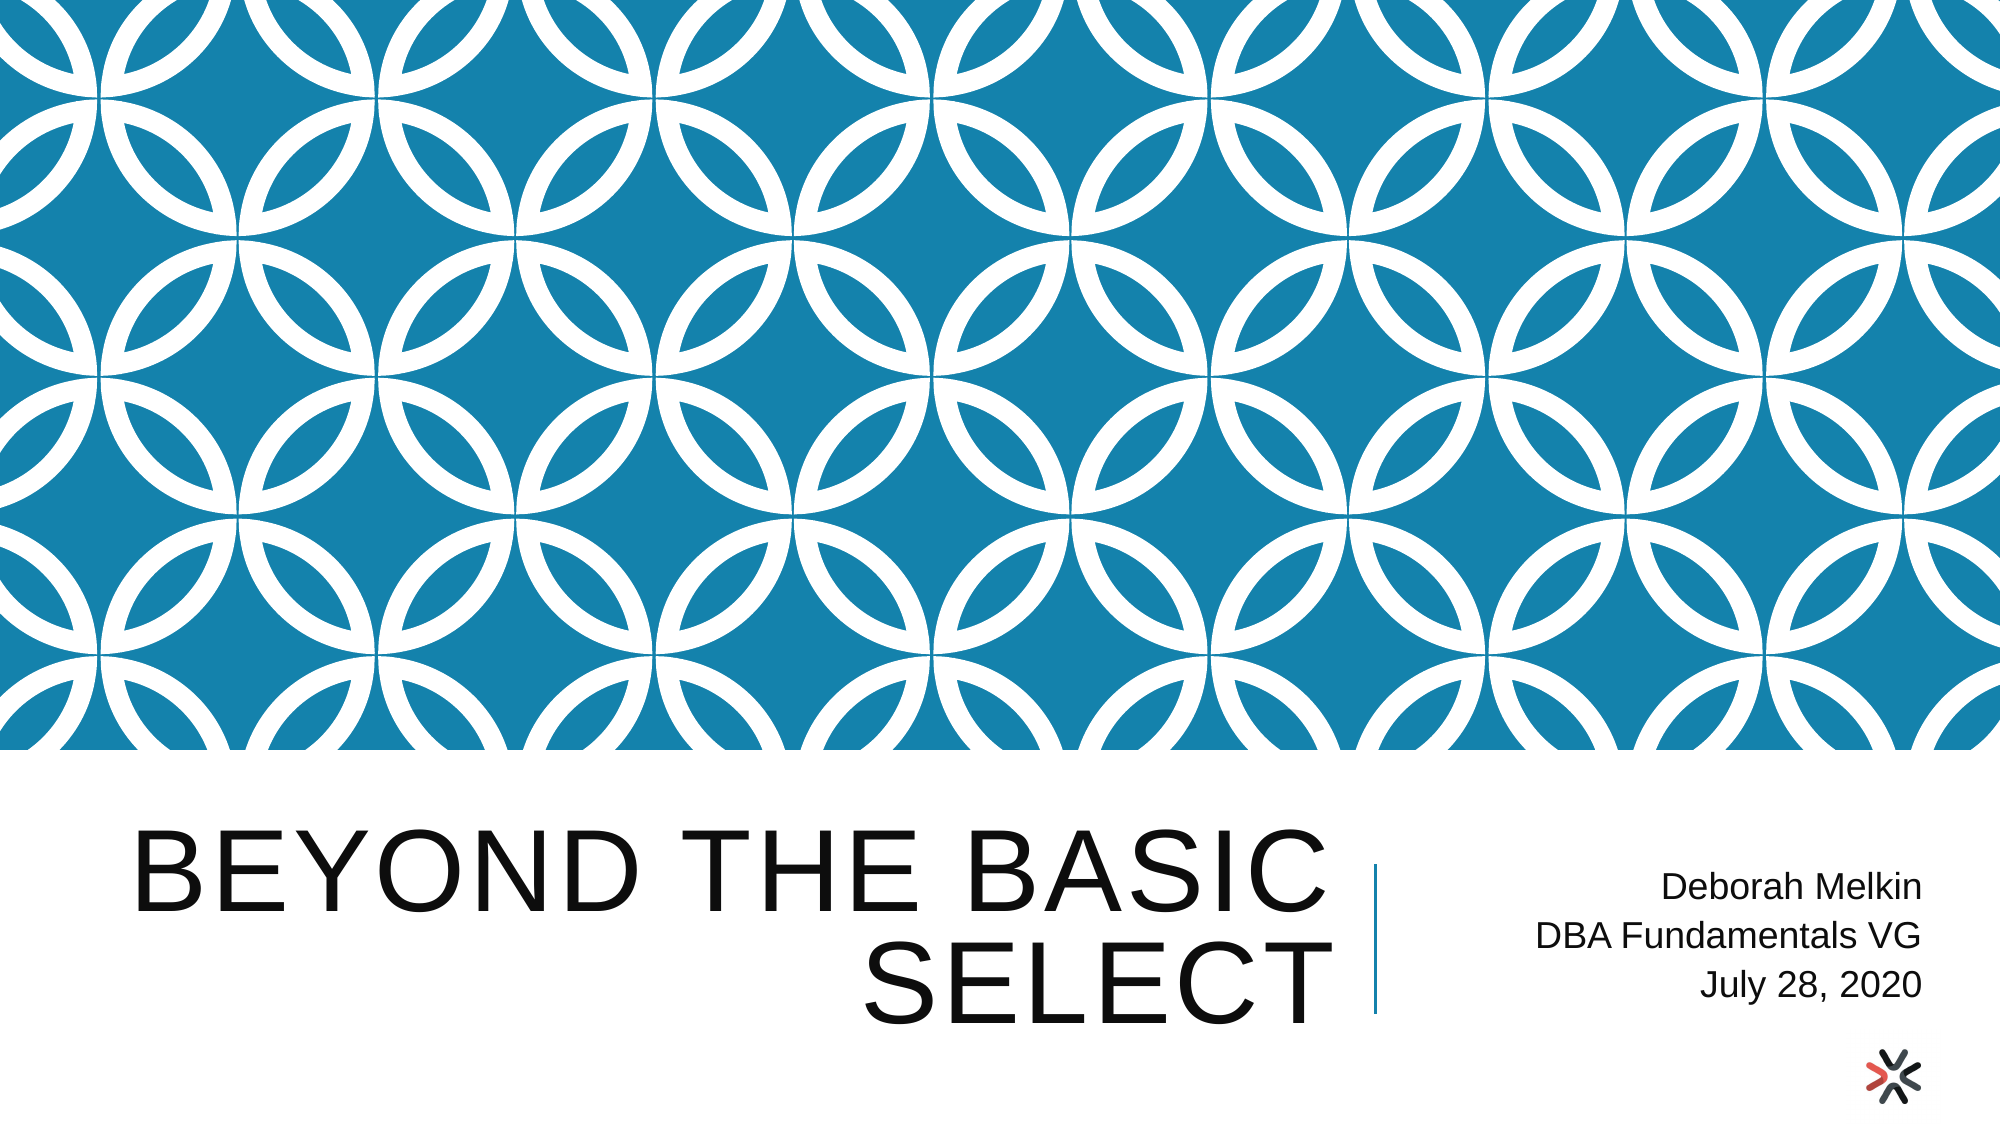

# Beyond the Basic SELECT
Deborah Melkin
DBA Fundamentals VG
July 28, 2020